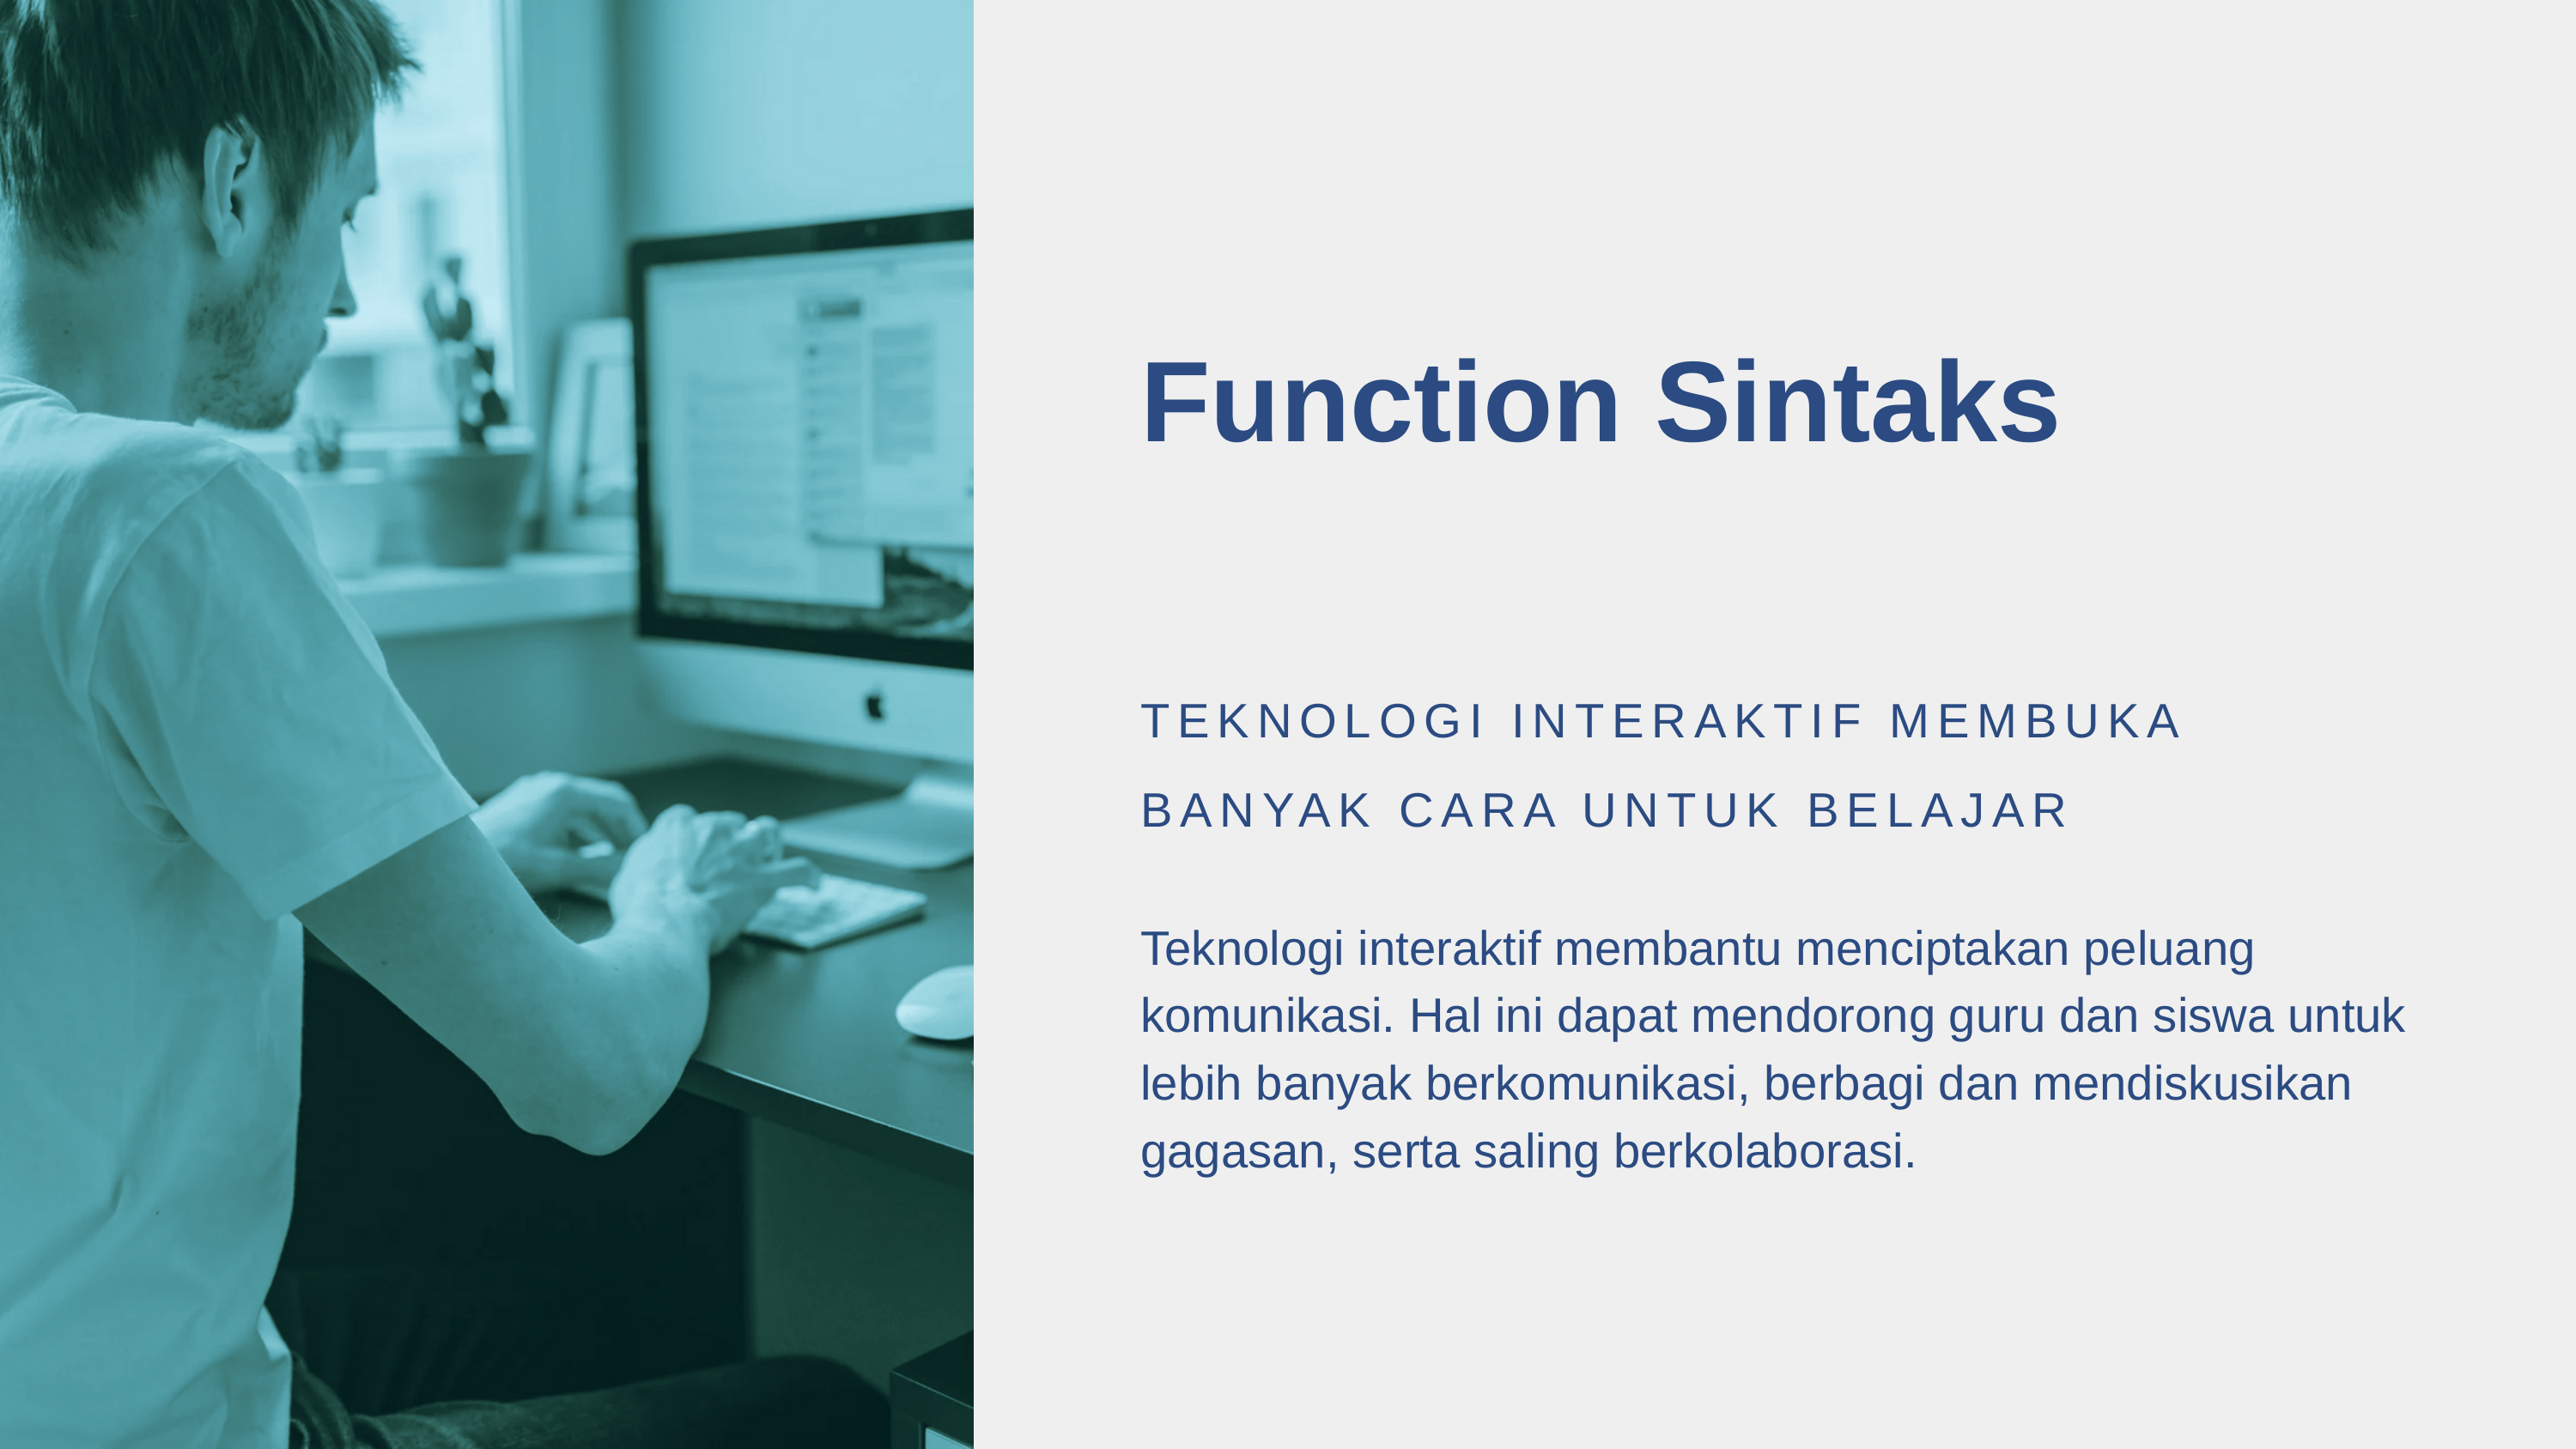

Function Sintaks
TEKNOLOGI INTERAKTIF MEMBUKA BANYAK CARA UNTUK BELAJAR
Teknologi interaktif membantu menciptakan peluang komunikasi. Hal ini dapat mendorong guru dan siswa untuk lebih banyak berkomunikasi, berbagi dan mendiskusikan gagasan, serta saling berkolaborasi.